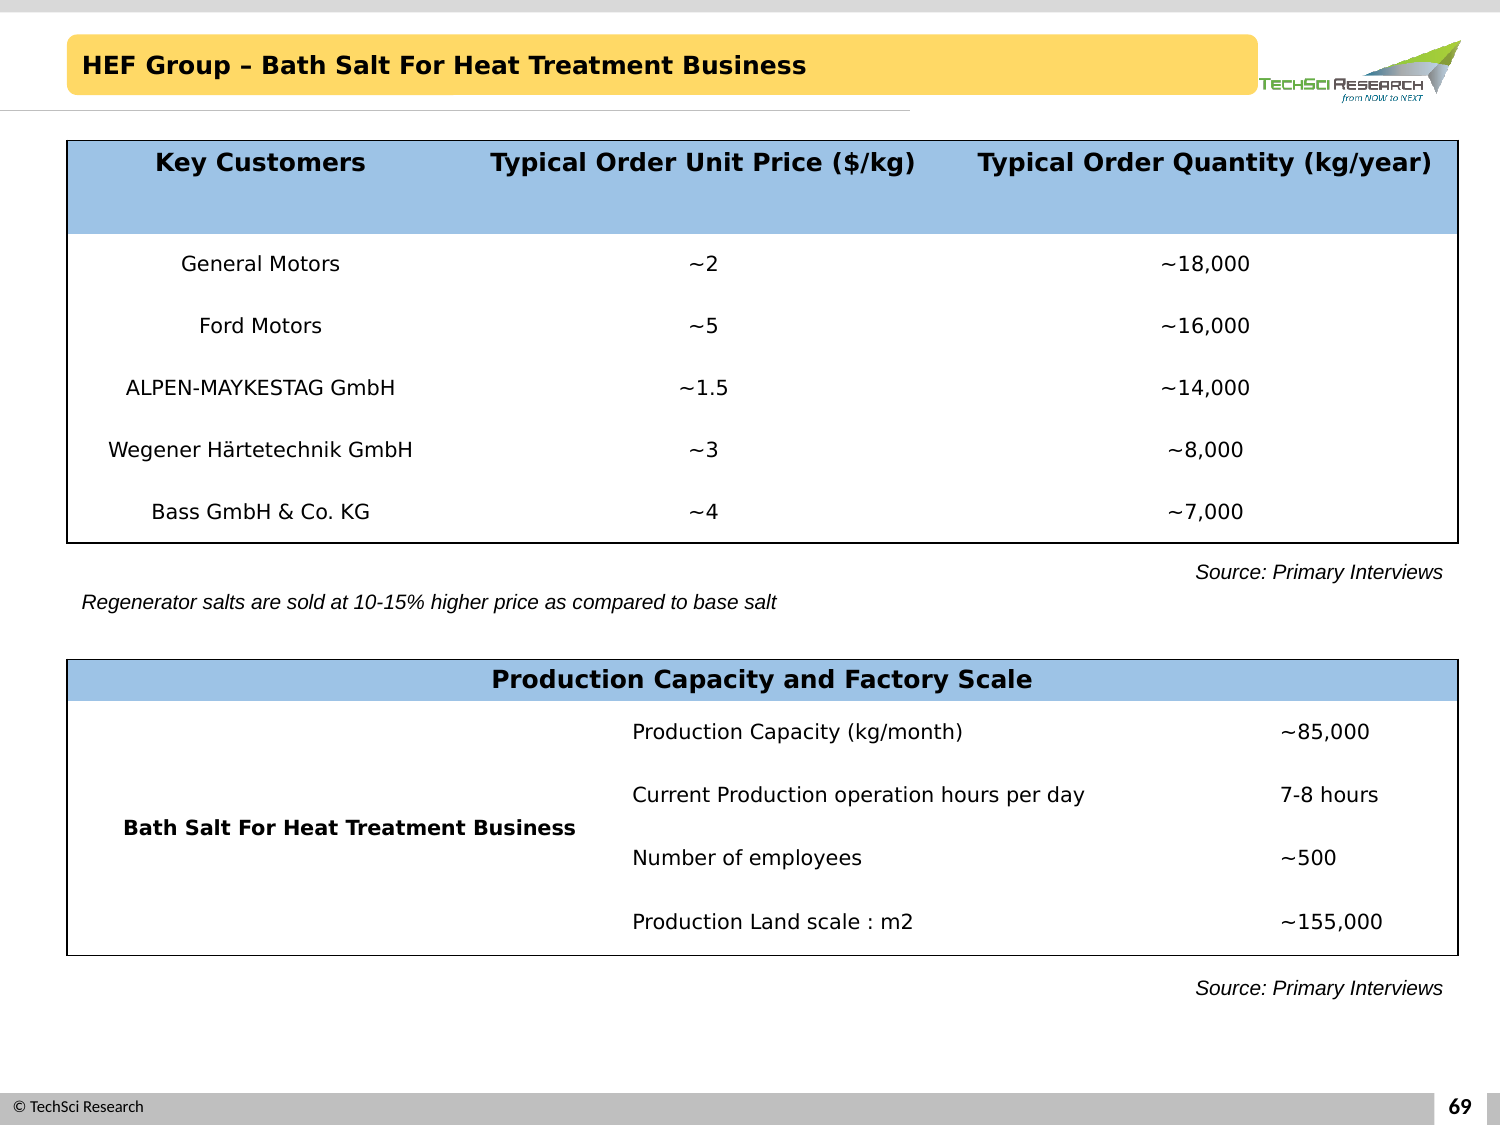

HEF Group – Bath Salt For Heat Treatment Business
| Key Customers | Typical Order Unit Price ($/kg) | Typical Order Quantity (kg/year) |
| --- | --- | --- |
| General Motors | ~2 | ~18,000 |
| Ford Motors | ~5 | ~16,000 |
| ALPEN-MAYKESTAG GmbH | ~1.5 | ~14,000 |
| Wegener Härtetechnik GmbH | ~3 | ~8,000 |
| Bass GmbH & Co. KG | ~4 | ~7,000 |
Source: Primary Interviews
Regenerator salts are sold at 10-15% higher price as compared to base salt
| Production Capacity and Factory Scale |  |  |
| --- | --- | --- |
| Bath Salt For Heat Treatment Business | Production Capacity (kg/month) | ~85,000 |
|  | Current Production operation hours per day | 7-8 hours |
|  | Number of employees | ~500 |
|  | Production Land scale : m2 | ~155,000 |
Source: Primary Interviews